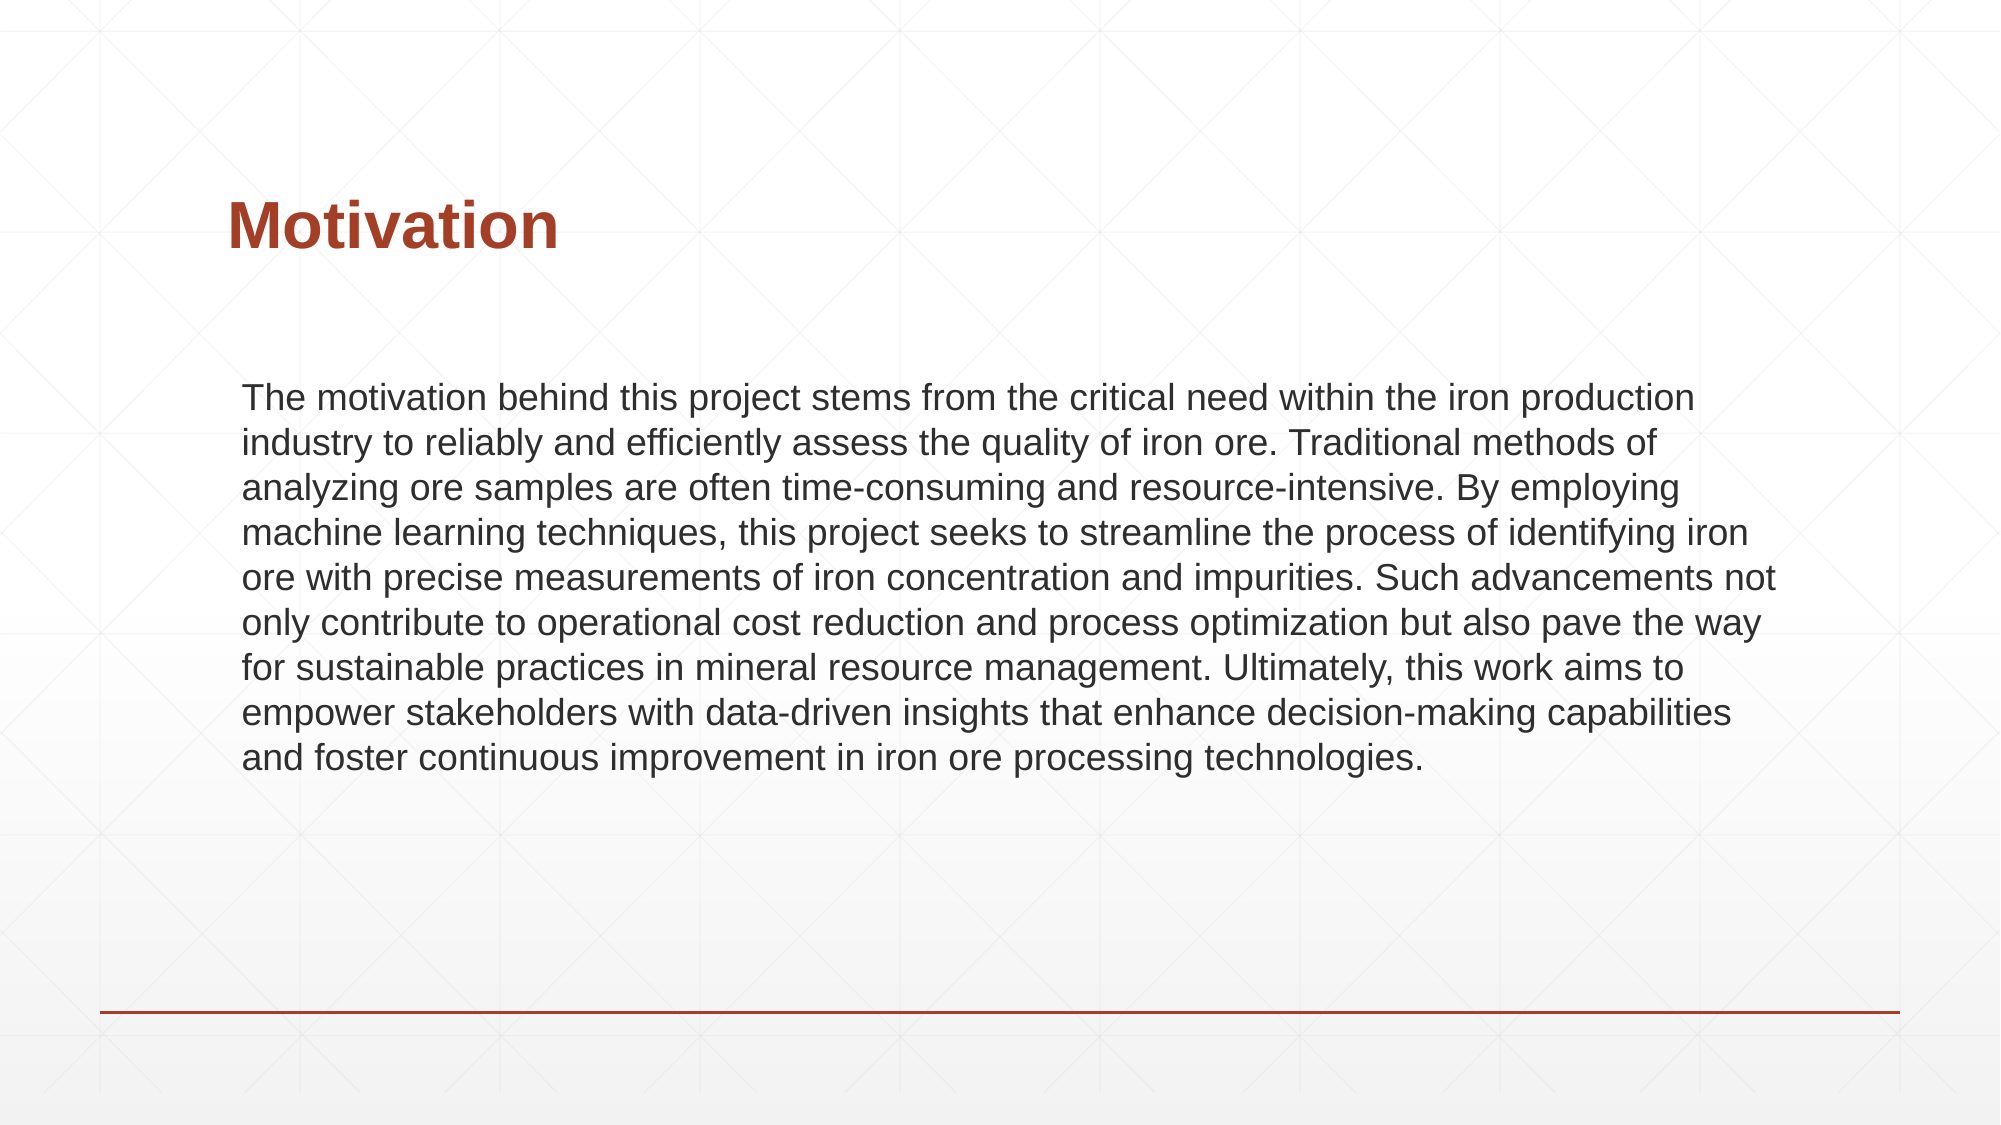

# Motivation
The motivation behind this project stems from the critical need within the iron production industry to reliably and efficiently assess the quality of iron ore. Traditional methods of analyzing ore samples are often time-consuming and resource-intensive. By employing machine learning techniques, this project seeks to streamline the process of identifying iron ore with precise measurements of iron concentration and impurities. Such advancements not only contribute to operational cost reduction and process optimization but also pave the way for sustainable practices in mineral resource management. Ultimately, this work aims to empower stakeholders with data-driven insights that enhance decision-making capabilities and foster continuous improvement in iron ore processing technologies.